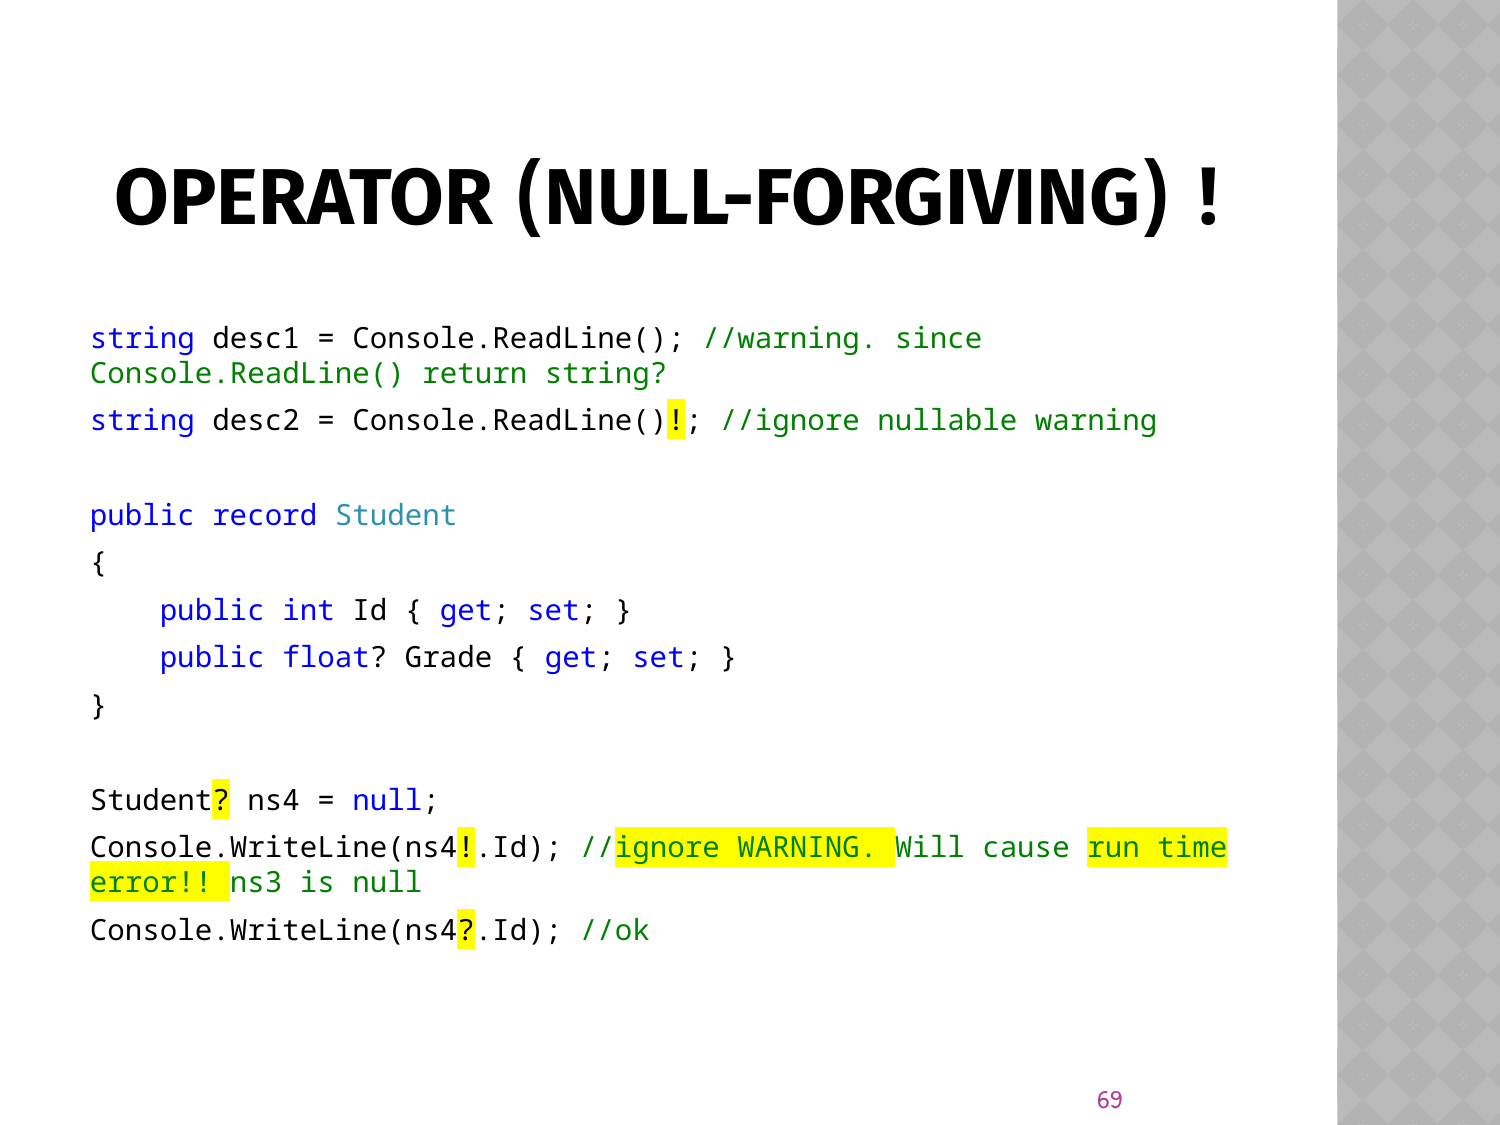

# ! (null-forgiving) operator

string desc1 = Console.ReadLine(); //warning. since Console.ReadLine() return string?
string desc2 = Console.ReadLine()!; //ignore nullable warning

public record Student
{
    public int Id { get; set; }
    public float? Grade { get; set; }
}

Student? ns4 = null;
Console.WriteLine(ns4!.Id); //ignore WARNING. Will cause run time error!! ns3 is null
Console.WriteLine(ns4?.Id); //ok
69